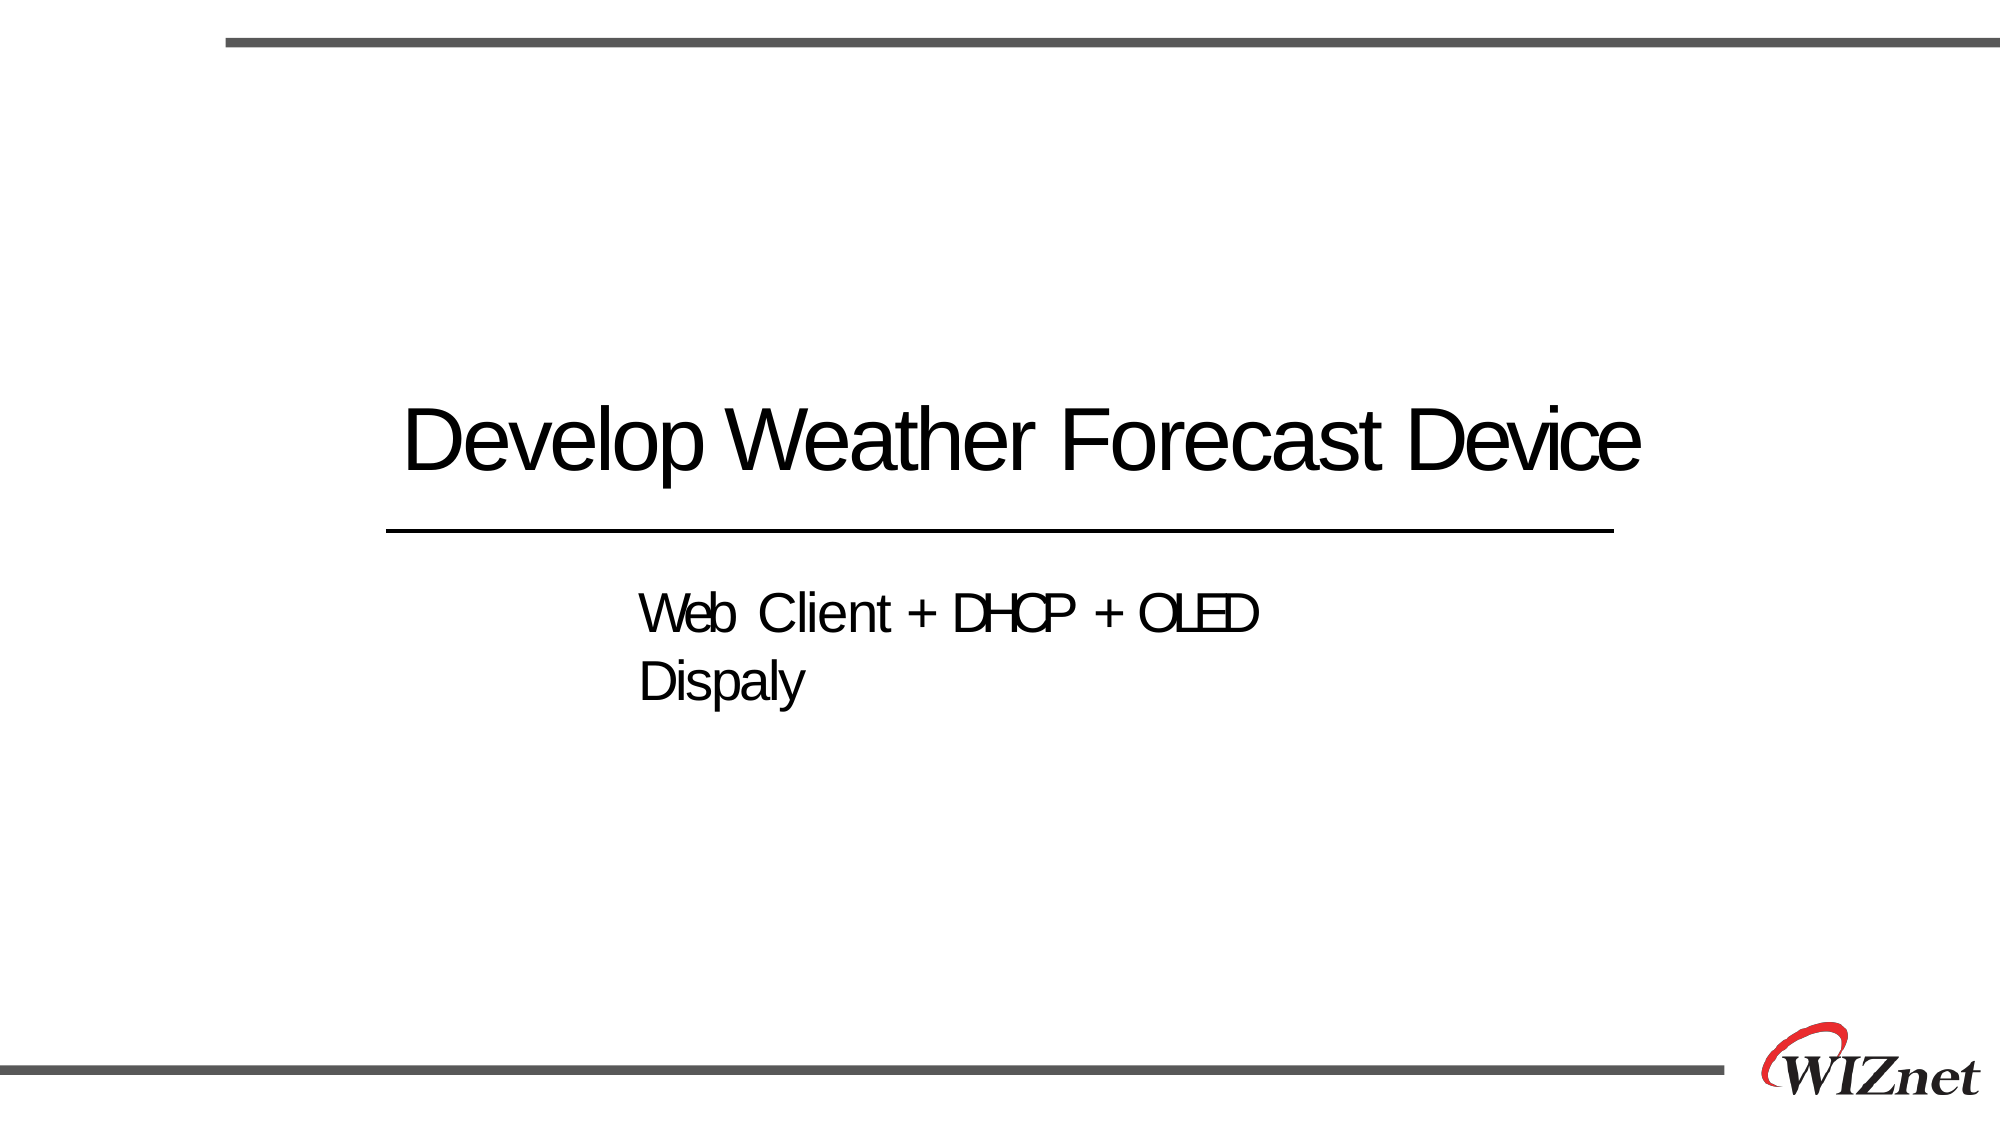

# Develop Weather Forecast Device
Web  Client + DHCP   + OLED  Dispaly